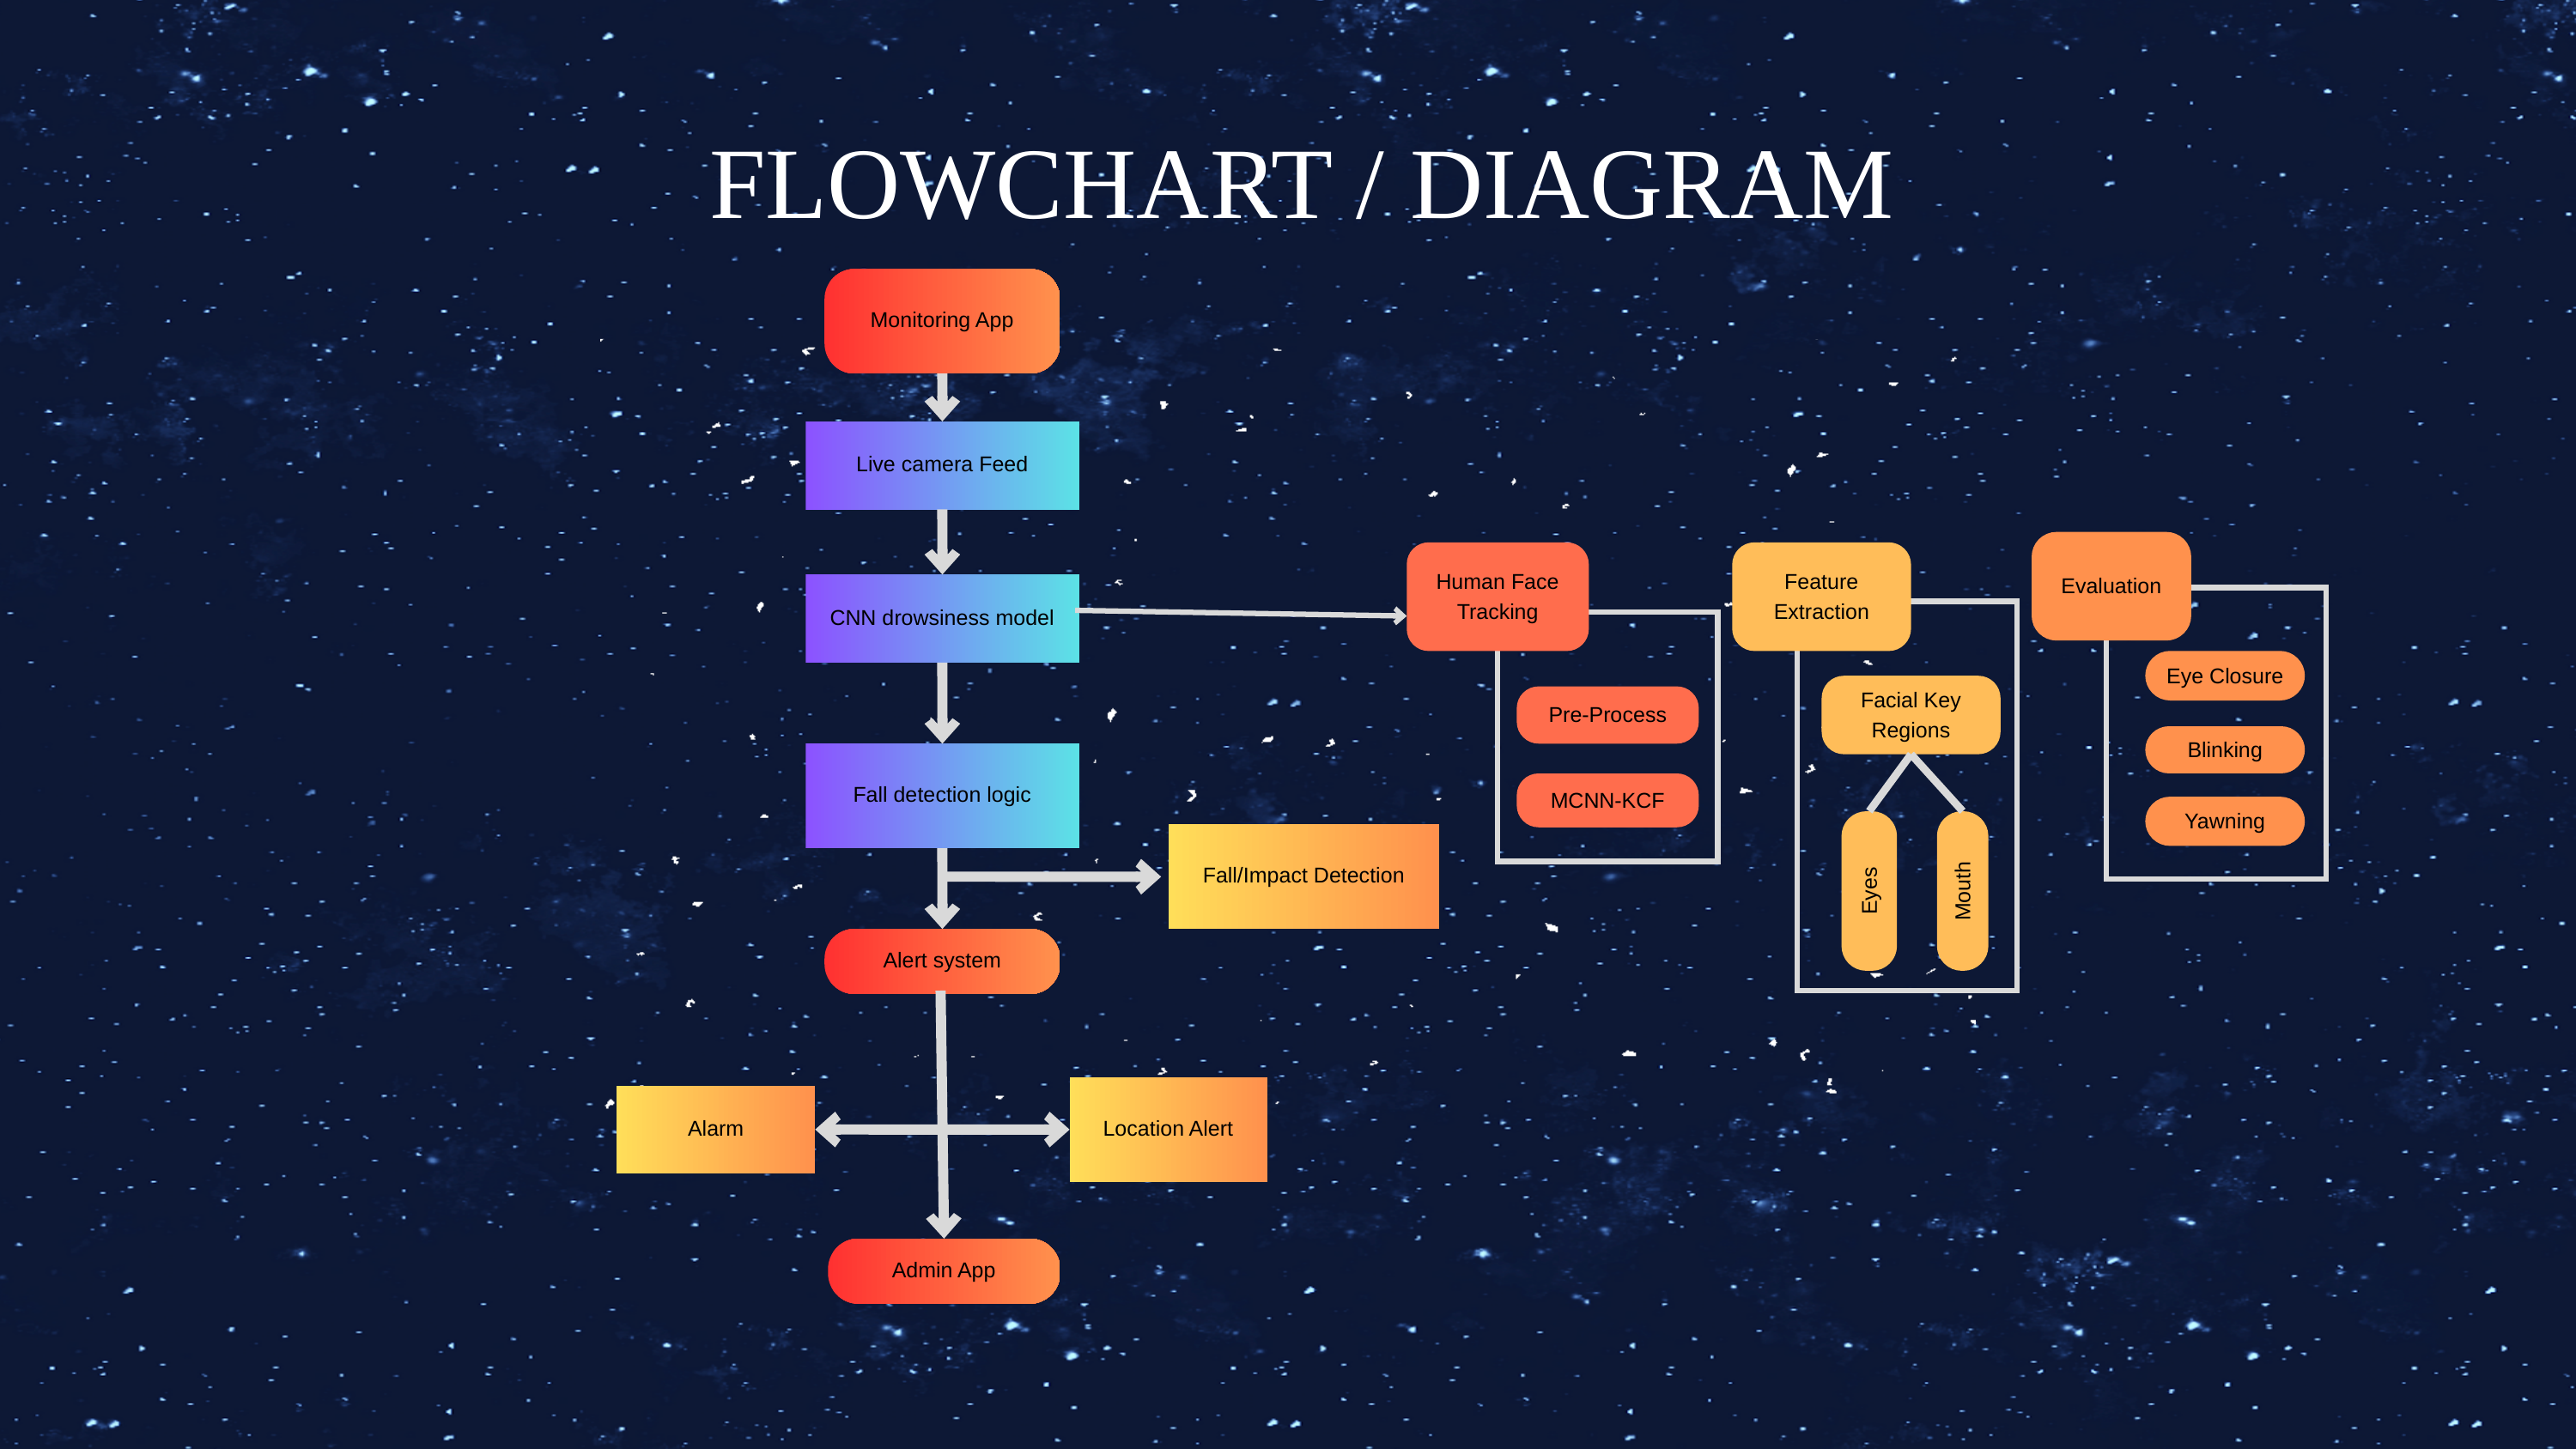

FLOWCHART / DIAGRAM

Monitoring App

Live camera Feed

CNN drowsiness model

Fall detection logic

Fall/Impact Detection

Alert system

Location Alert

Alarm

Admin App

Evaluation

Human Face Tracking

Feature Extraction

Eye Closure

Facial Key
Regions

Pre-Process

Blinking

MCNN-KCF

Yawning

Eyes

Mouth